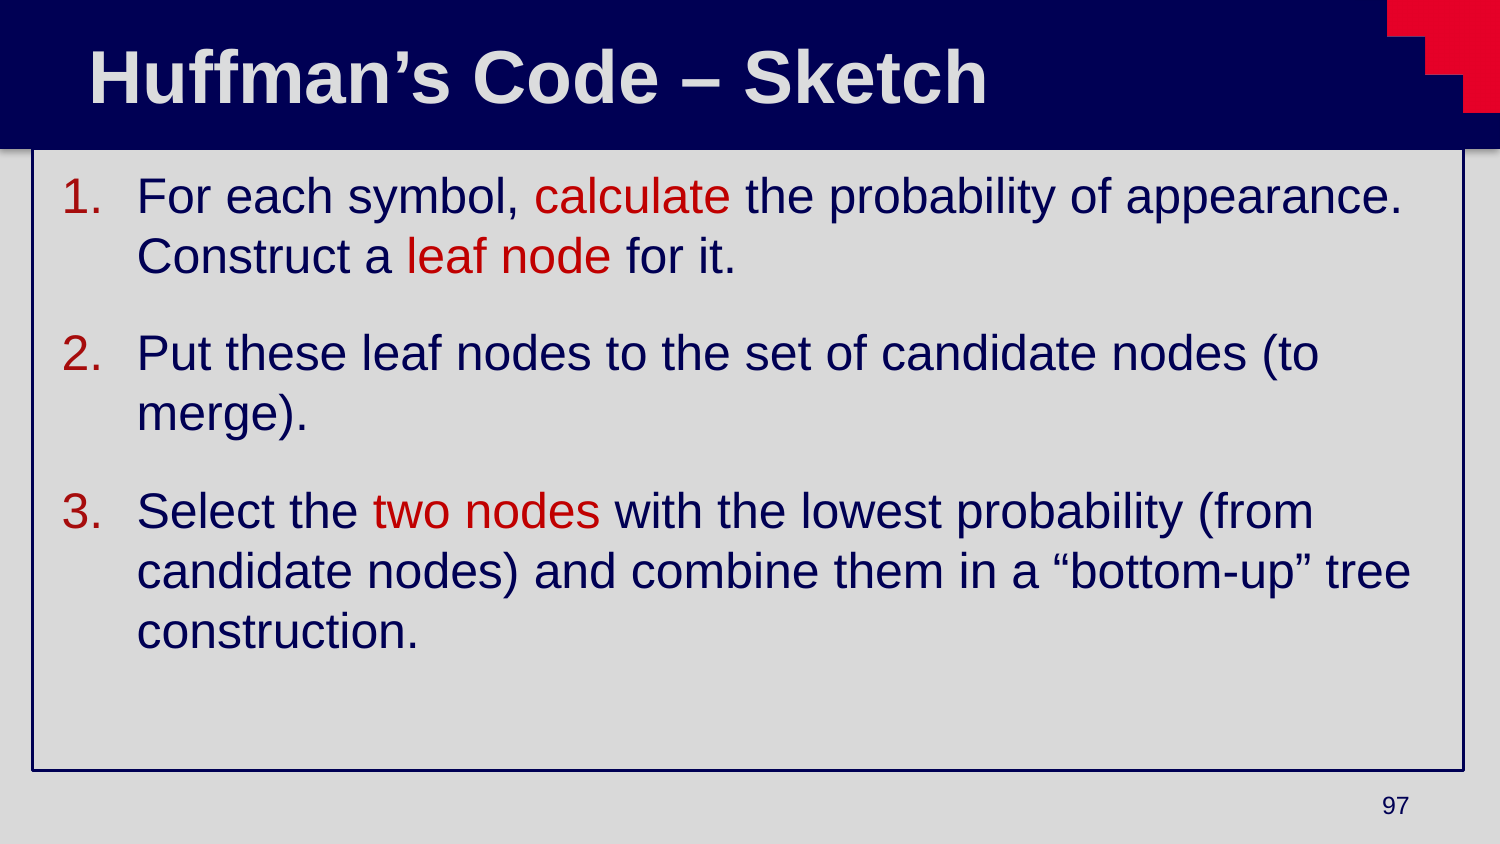

# Huffman’s Code – Sketch
For each symbol, calculate the probability of appearance. Construct a leaf node for it.
Put these leaf nodes to the set of candidate nodes (to merge).
Select the two nodes with the lowest probability (from candidate nodes) and combine them in a “bottom-up” tree construction.
97